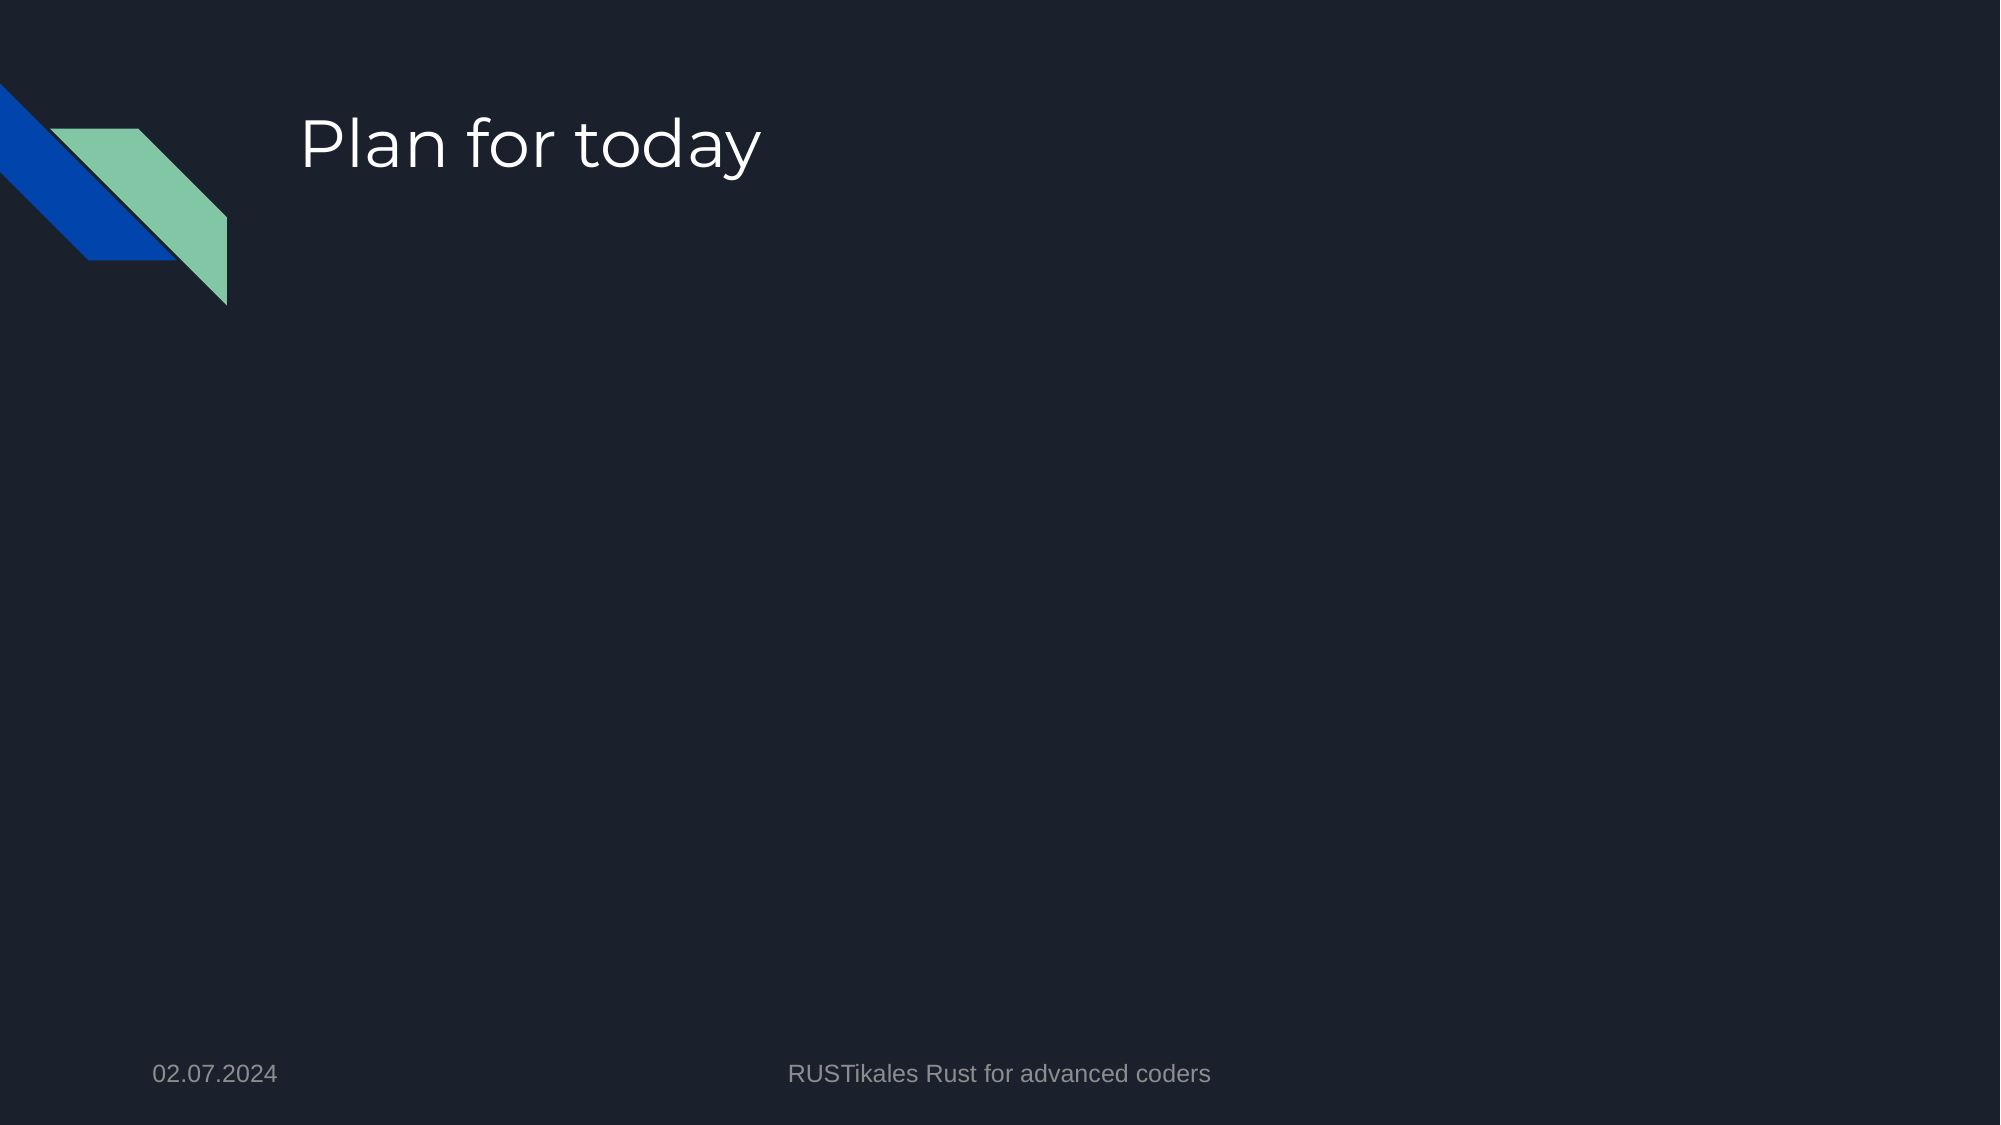

# Plan for today
02.07.2024
RUSTikales Rust for advanced coders